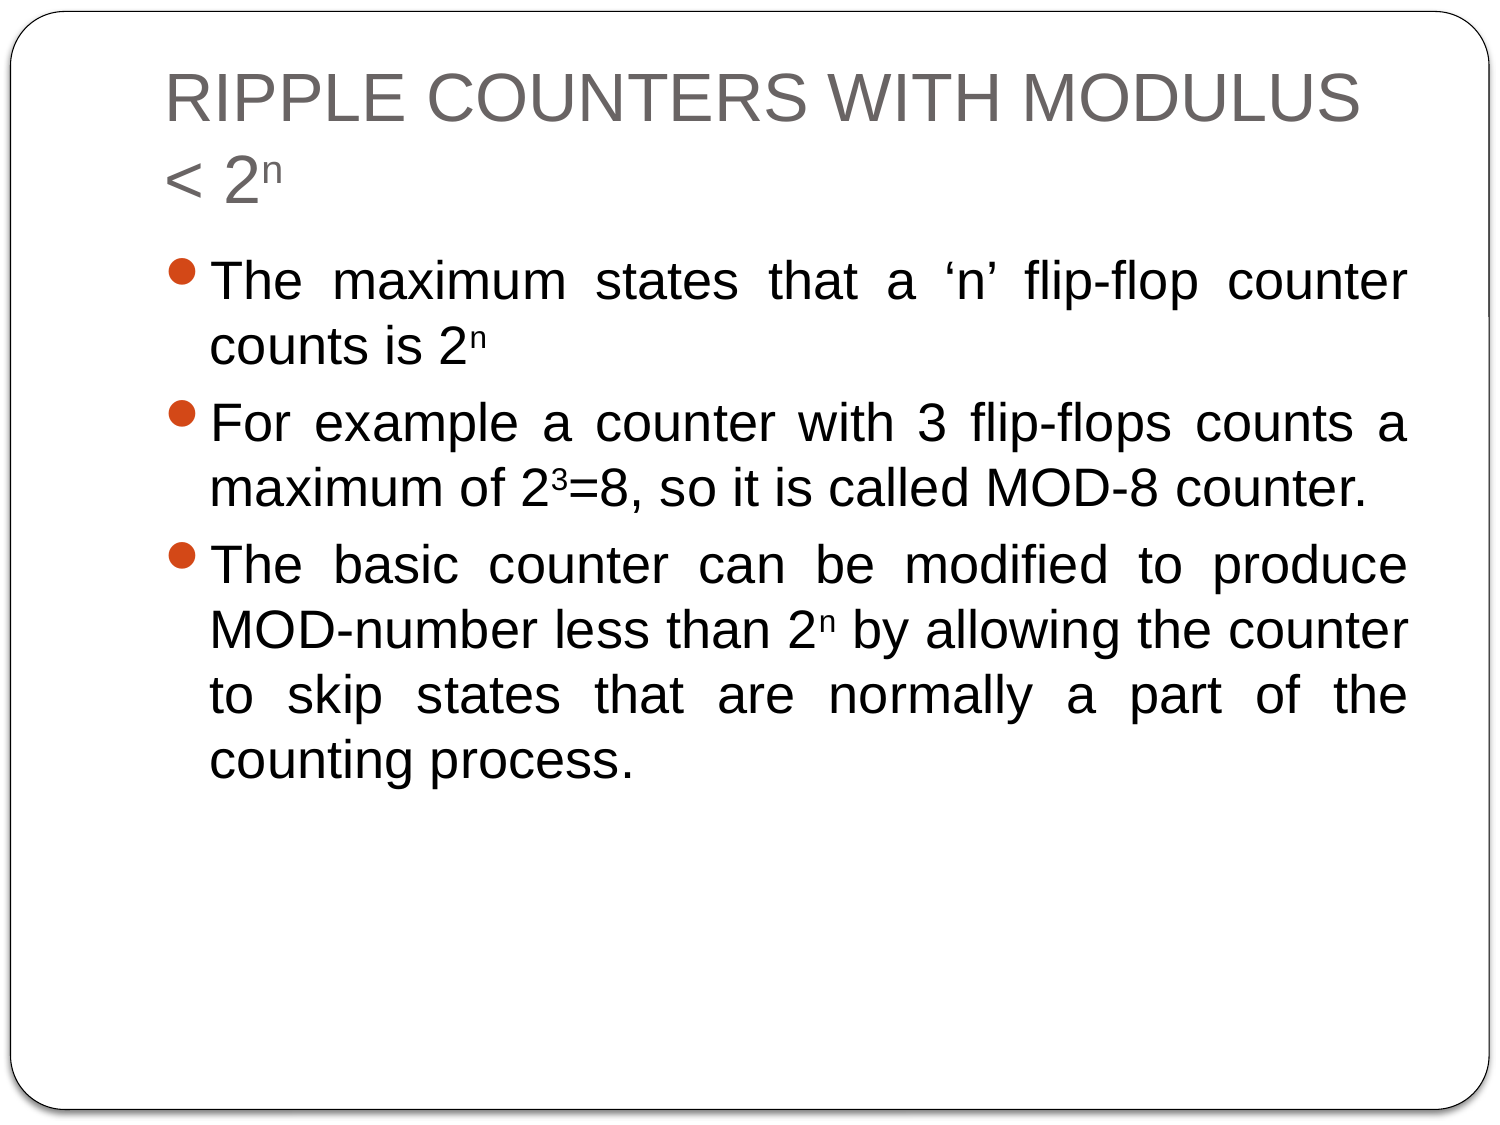

# RIPPLE COUNTERS WITH MODULUS < 2n
The maximum states that a ‘n’ flip-flop counter counts is 2n
For example a counter with 3 flip-flops counts a maximum of 23=8, so it is called MOD-8 counter.
The basic counter can be modified to produce MOD-number less than 2n by allowing the counter to skip states that are normally a part of the counting process.